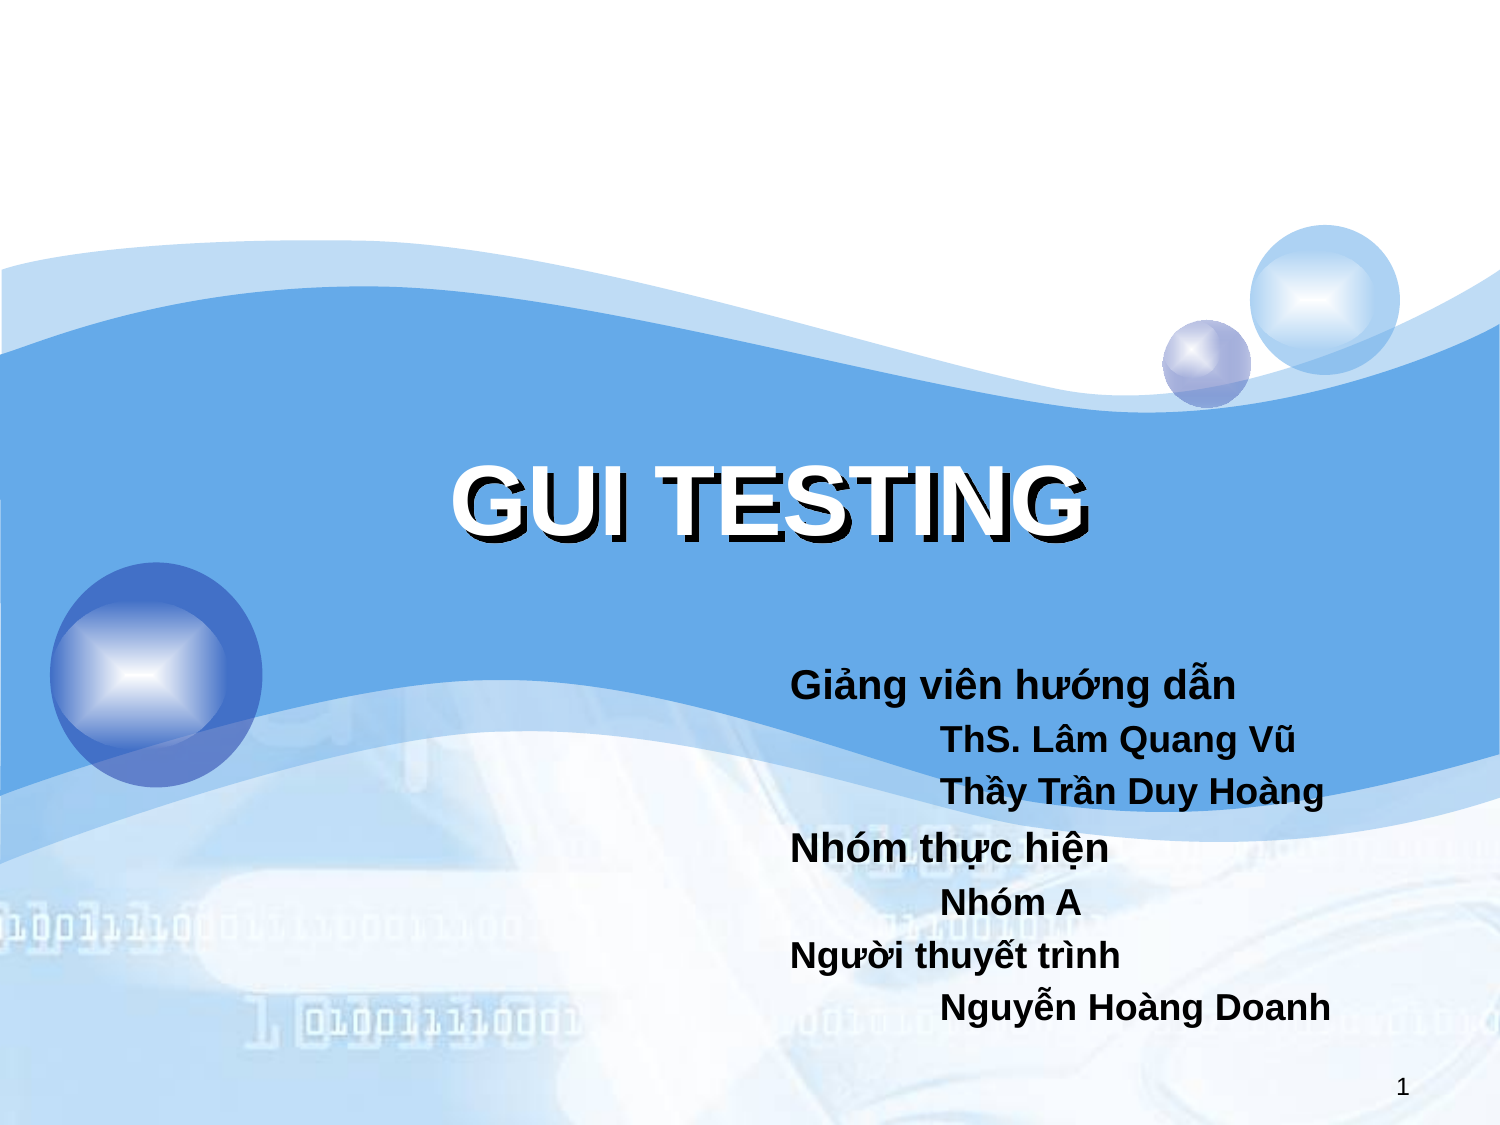

# GUI TESTING
Giảng viên hướng dẫn
	ThS. Lâm Quang Vũ
	Thầy Trần Duy Hoàng
Nhóm thực hiện
	Nhóm A
Người thuyết trình
	Nguyễn Hoàng Doanh
1